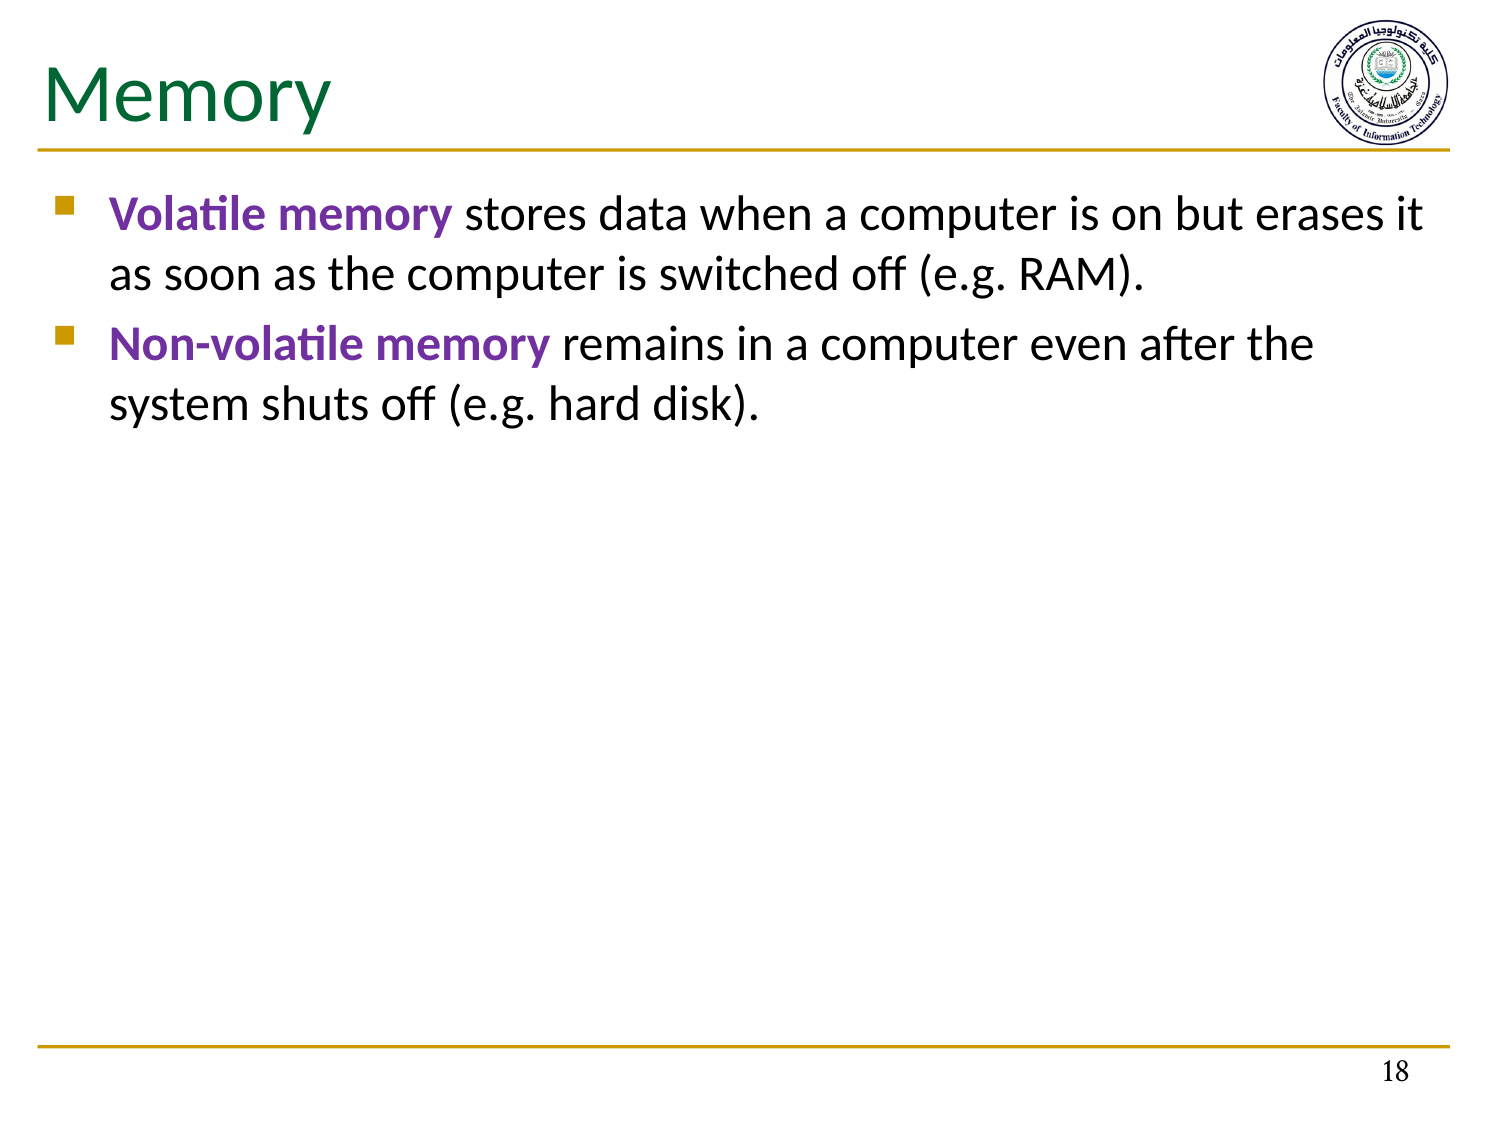

# Memory
Volatile memory stores data when a computer is on but erases it as soon as the computer is switched off (e.g. RAM).
Non-volatile memory remains in a computer even after the system shuts off (e.g. hard disk).
18